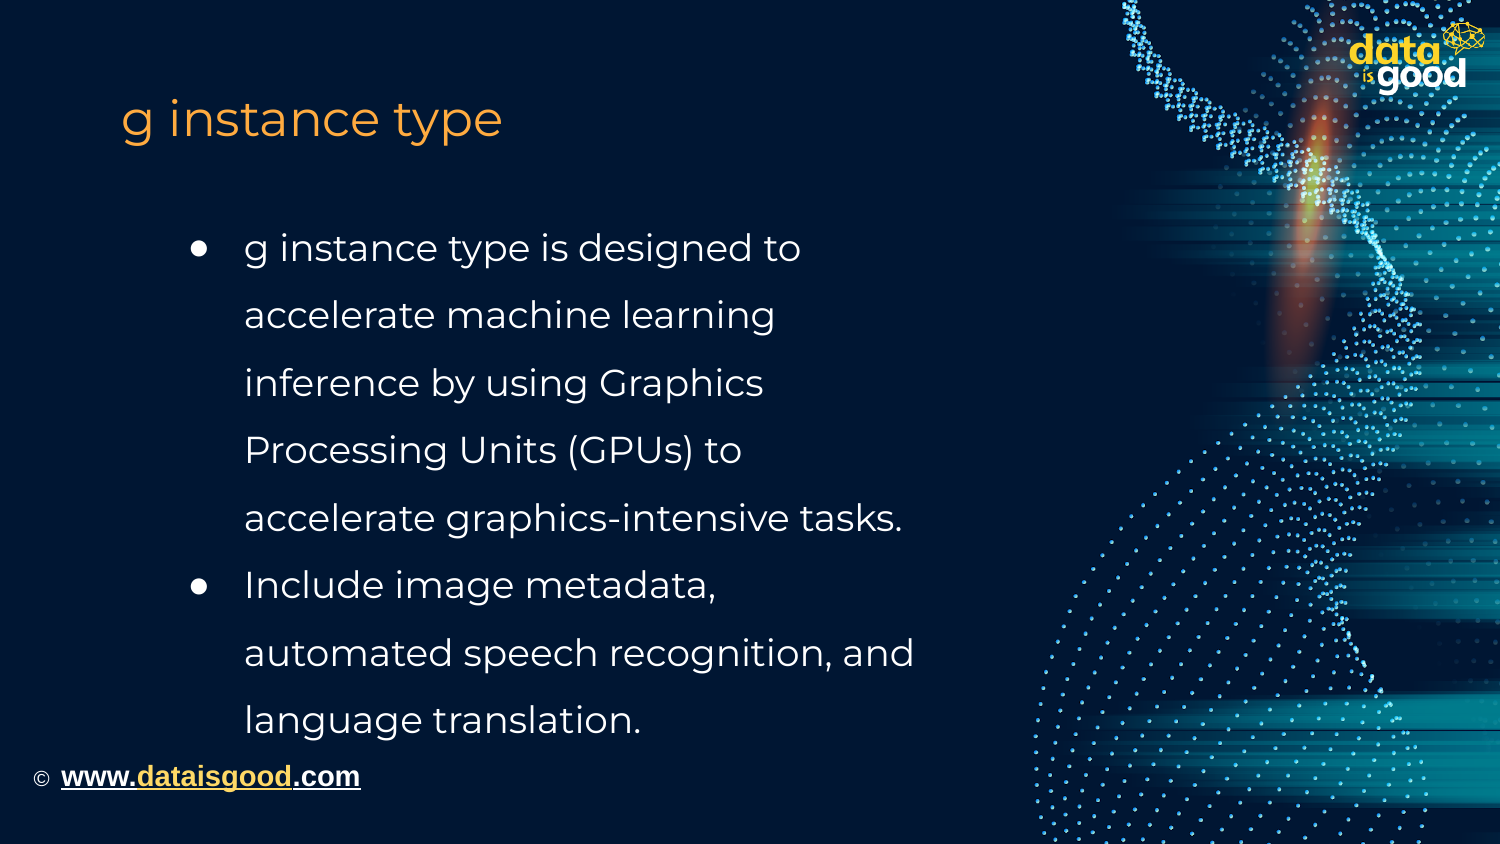

# g instance type
g instance type is designed to accelerate machine learning inference by using Graphics Processing Units (GPUs) to accelerate graphics-intensive tasks.
Include image metadata, automated speech recognition, and language translation.